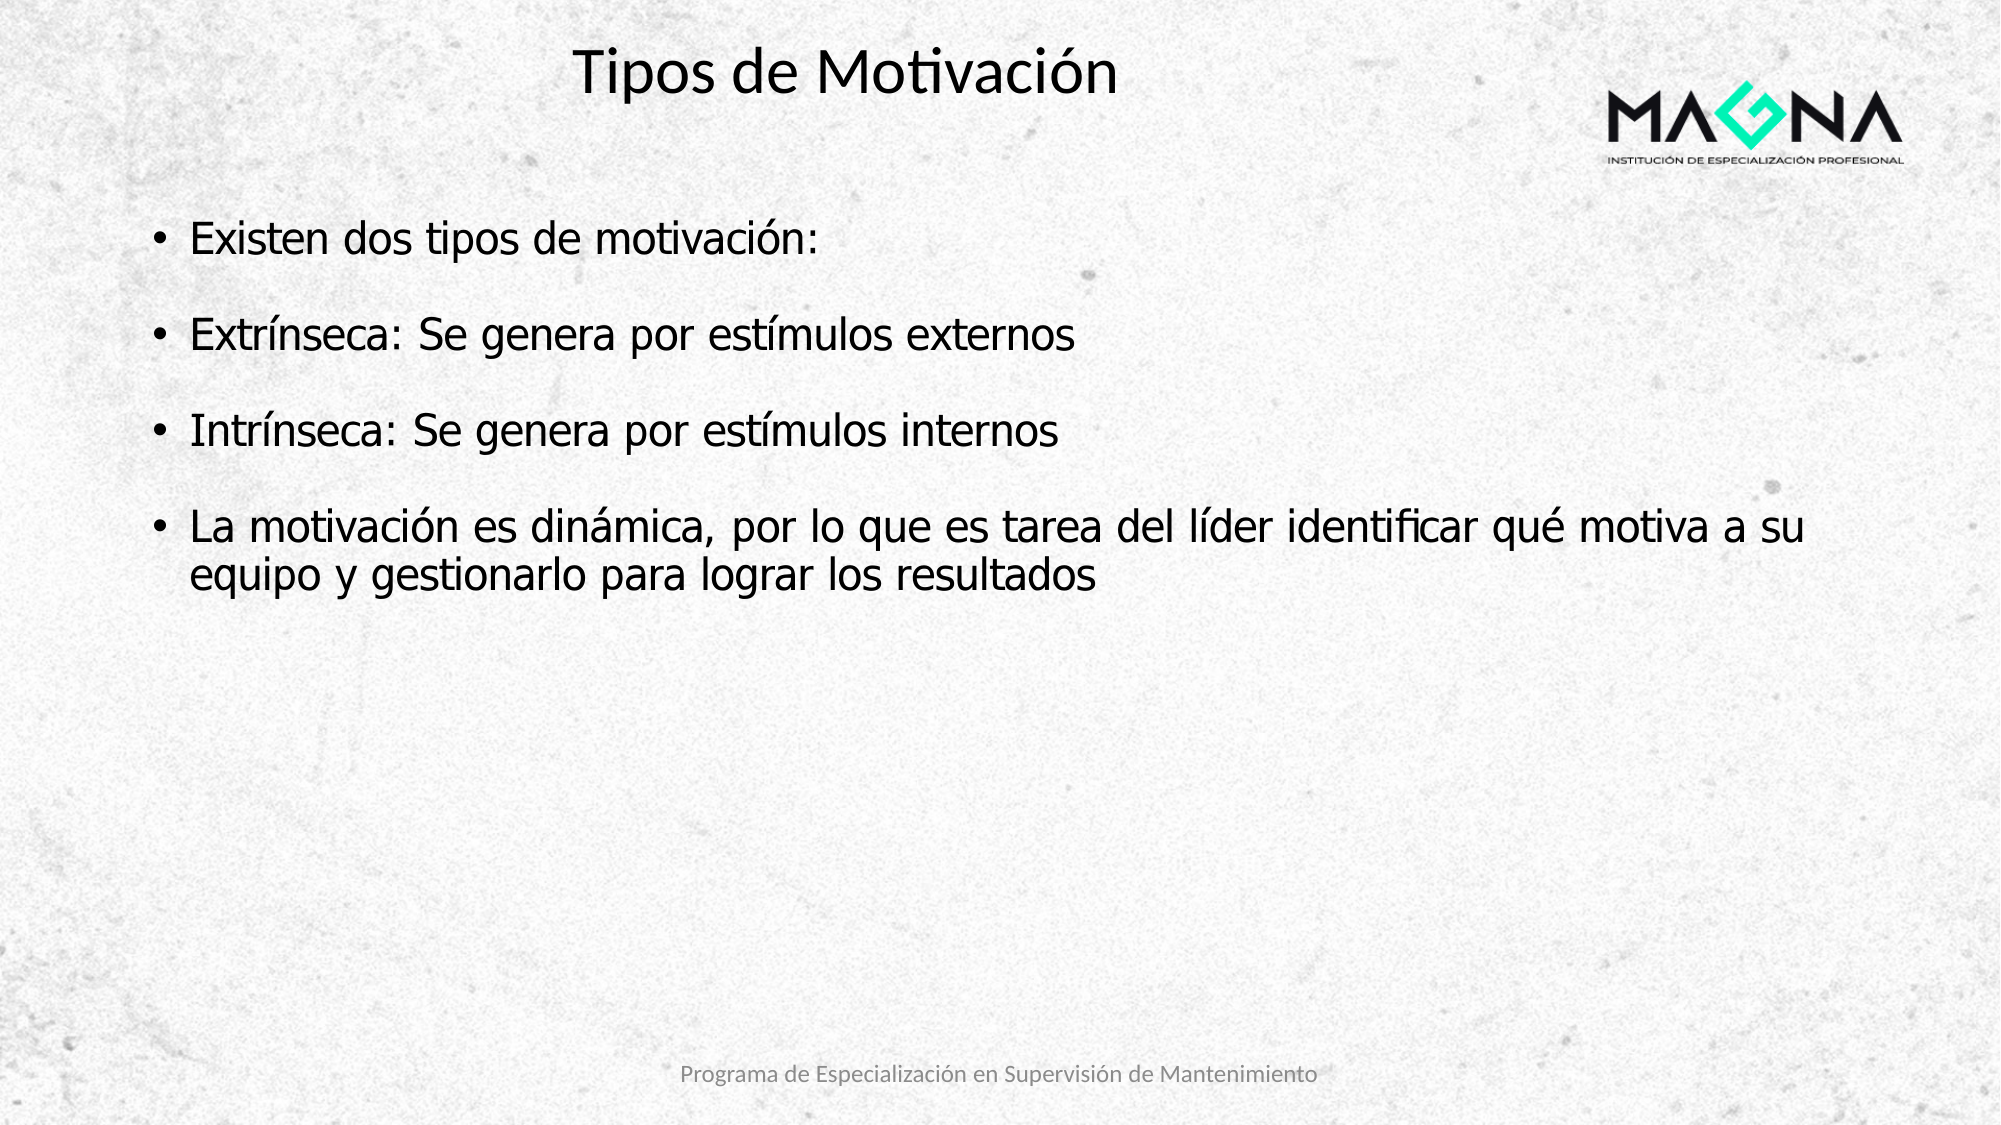

# Tipos de Motivación
Existen dos tipos de motivación:

Extrínseca: Se genera por estímulos externos

Intrínseca: Se genera por estímulos internos

La motivación es dinámica, por lo que es tarea del líder identificar qué motiva a su equipo y gestionarlo para lograr los resultados